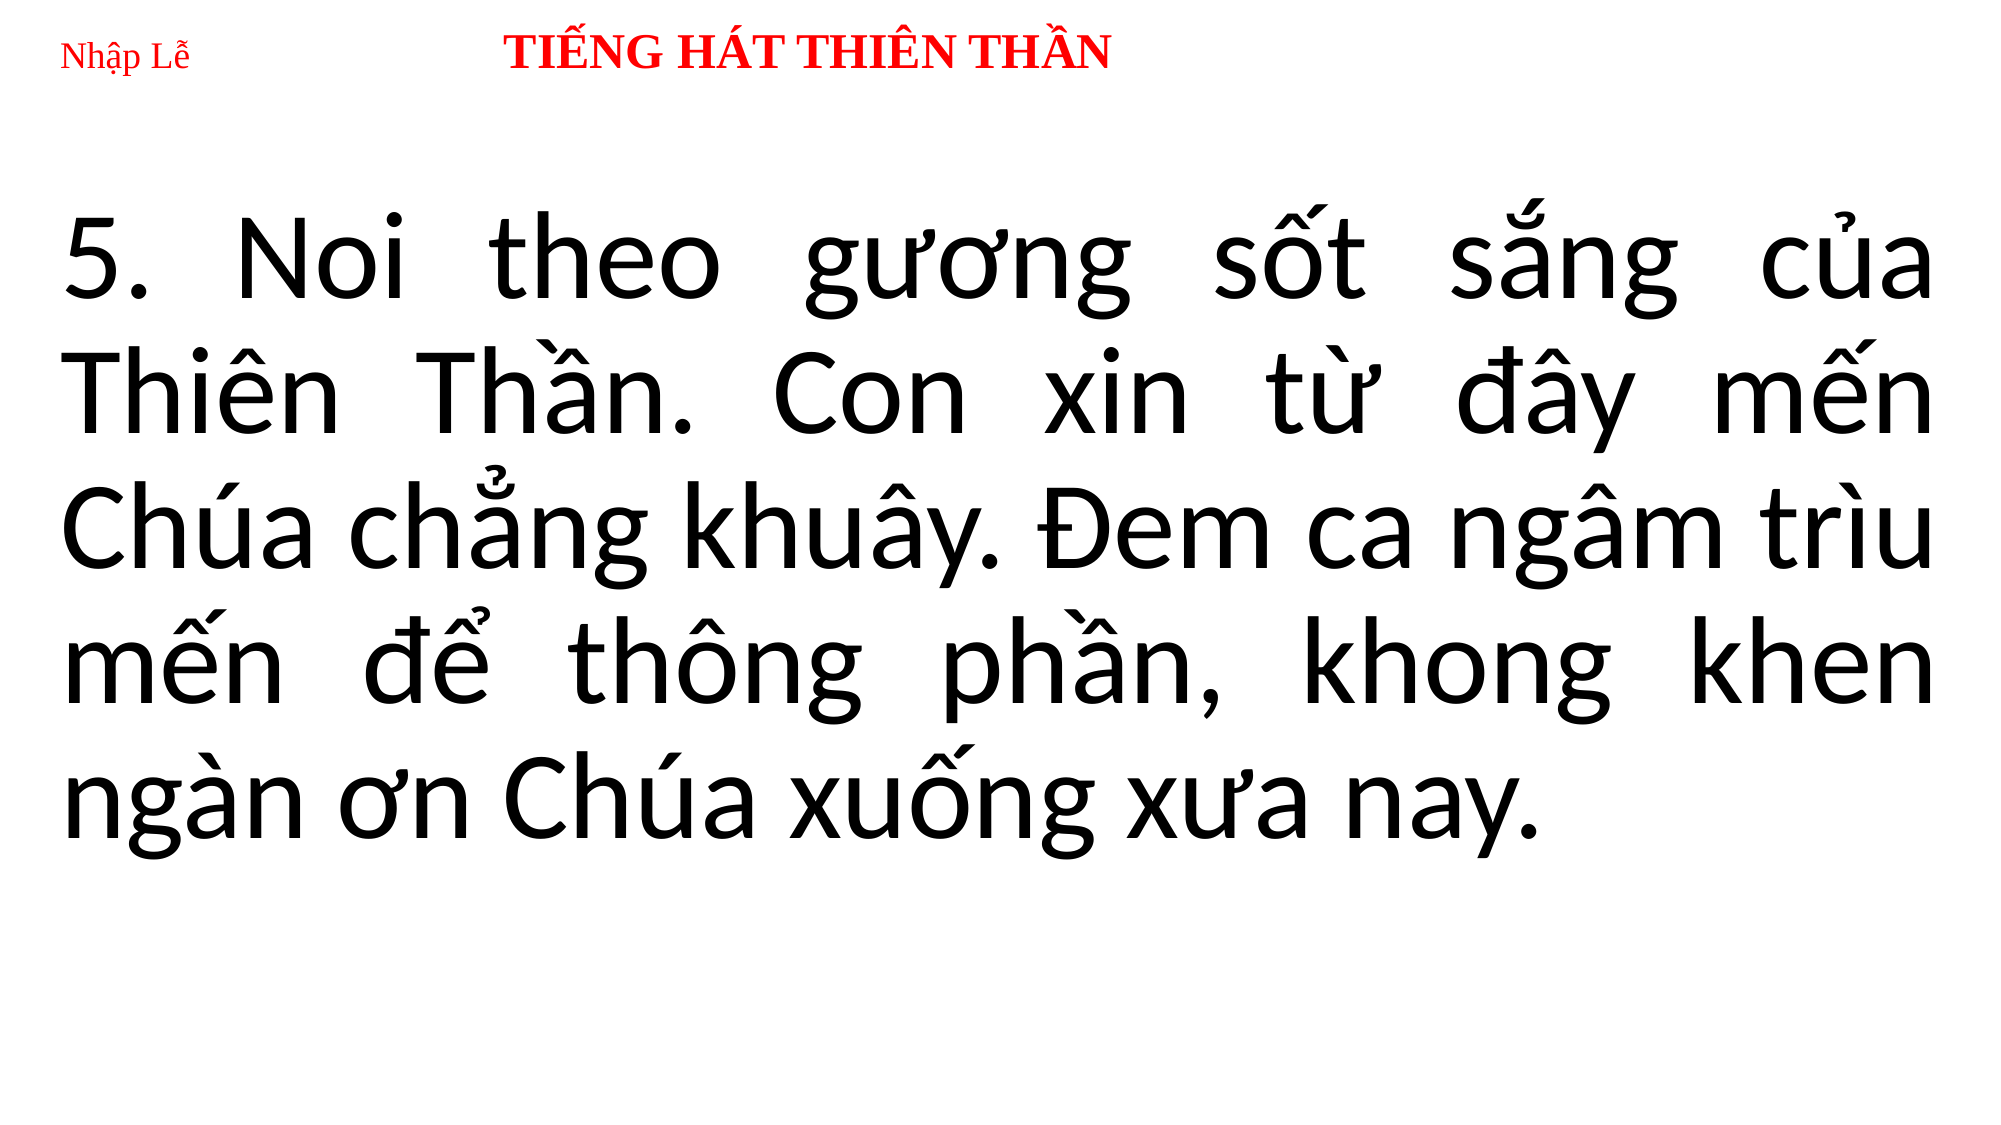

# Nhập Lễ                                 TIẾNG HÁT THIÊN THẦN
5. Noi theo gương sốt sắng của Thiên Thần. Con xin từ đây mến Chúa chẳng khuây. Đem ca ngâm trìu mến để thông phần, khong khen ngàn ơn Chúa xuống xưa nay.